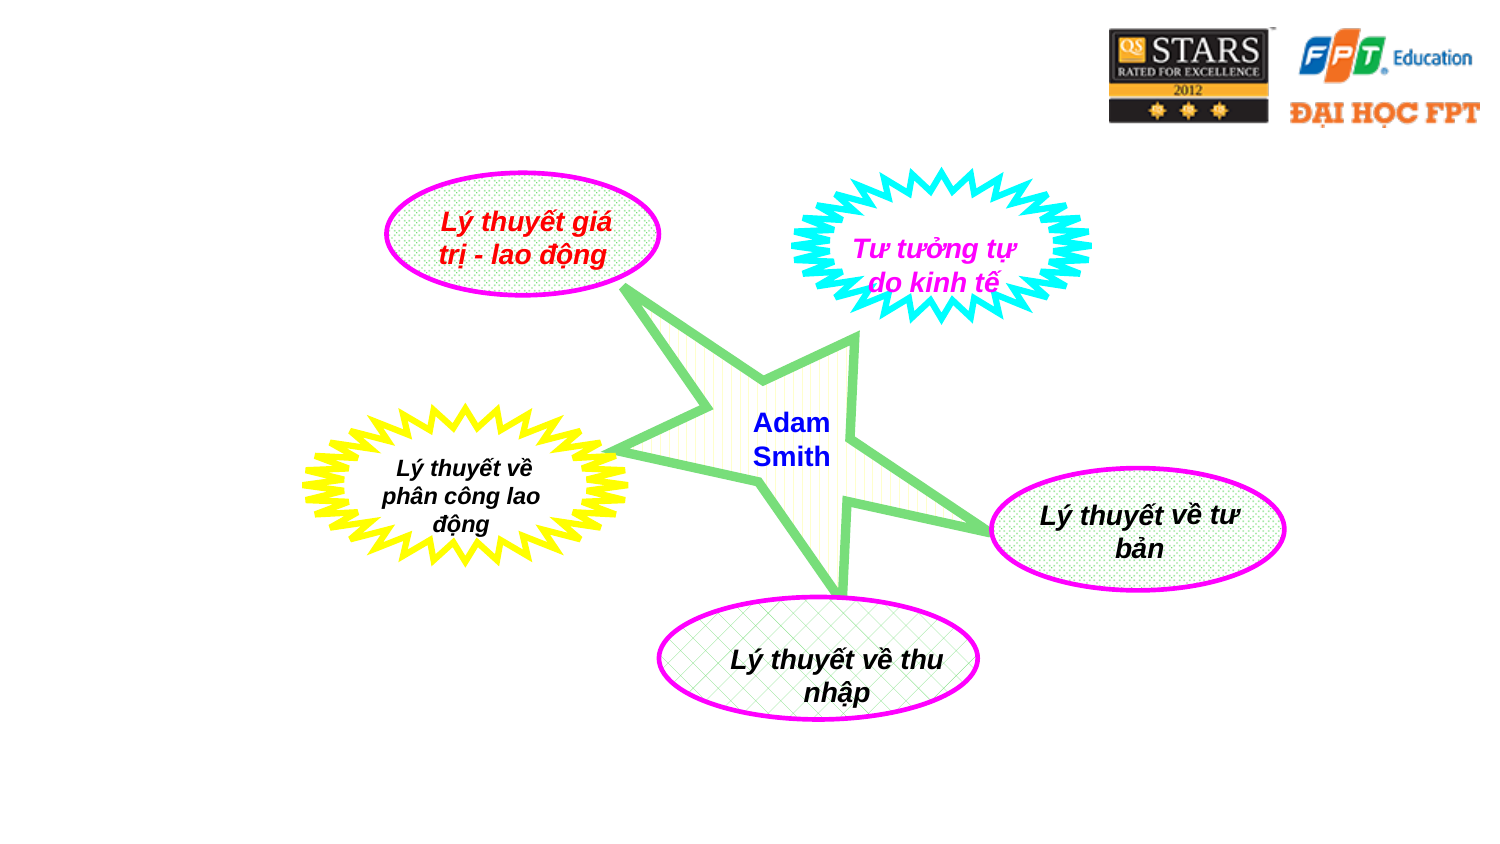

Lý thuyết giá trị - lao động

Tư tưởng tự do kinh tế

Adam Smith

 Lý thuyết về phân công lao động

Lý thuyết về tư bản

Lý thuyết về thu nhập